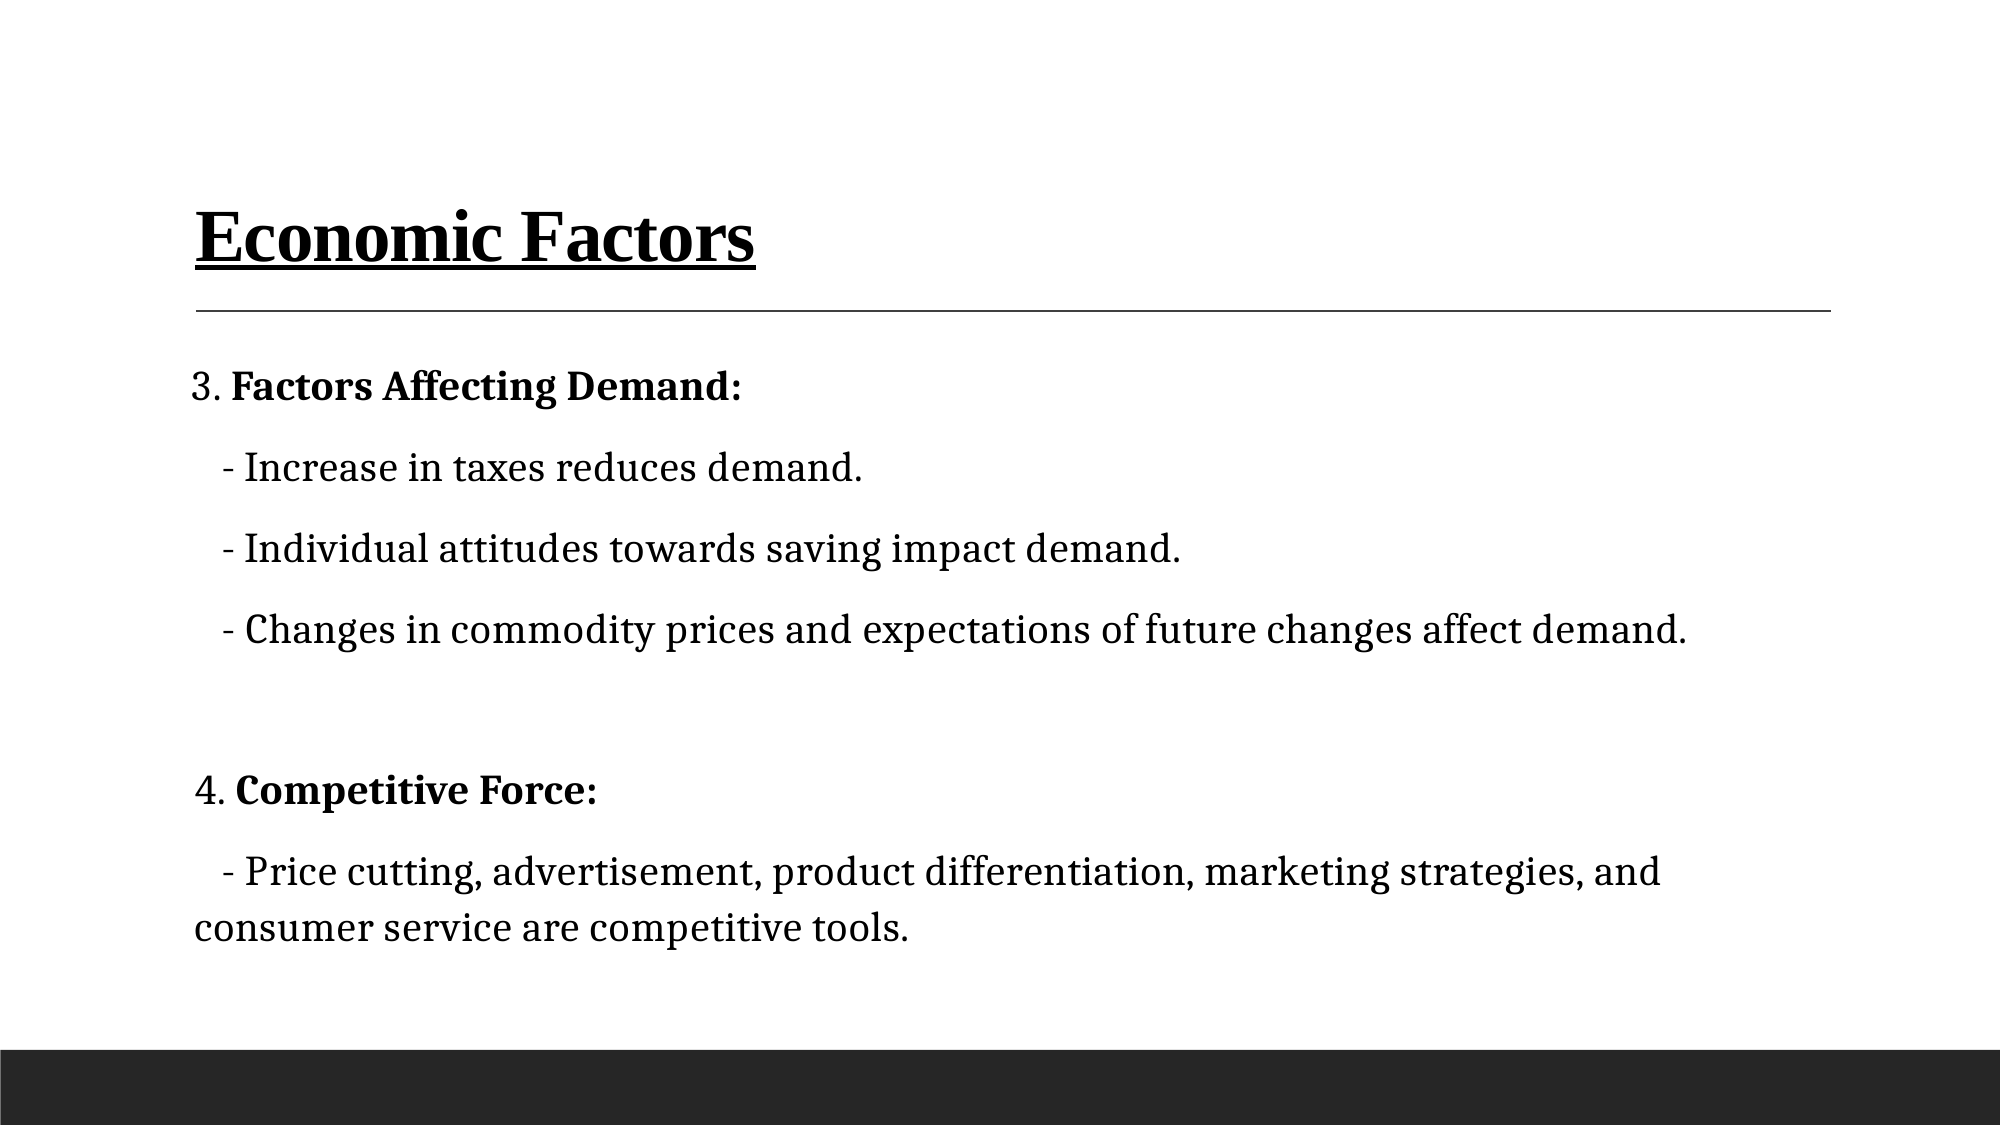

# Economic Factors
 3. Factors Affecting Demand:
   - Increase in taxes reduces demand.
   - Individual attitudes towards saving impact demand.
   - Changes in commodity prices and expectations of future changes affect demand.

4. Competitive Force:
   - Price cutting, advertisement, product differentiation, marketing strategies, and consumer service are competitive tools.